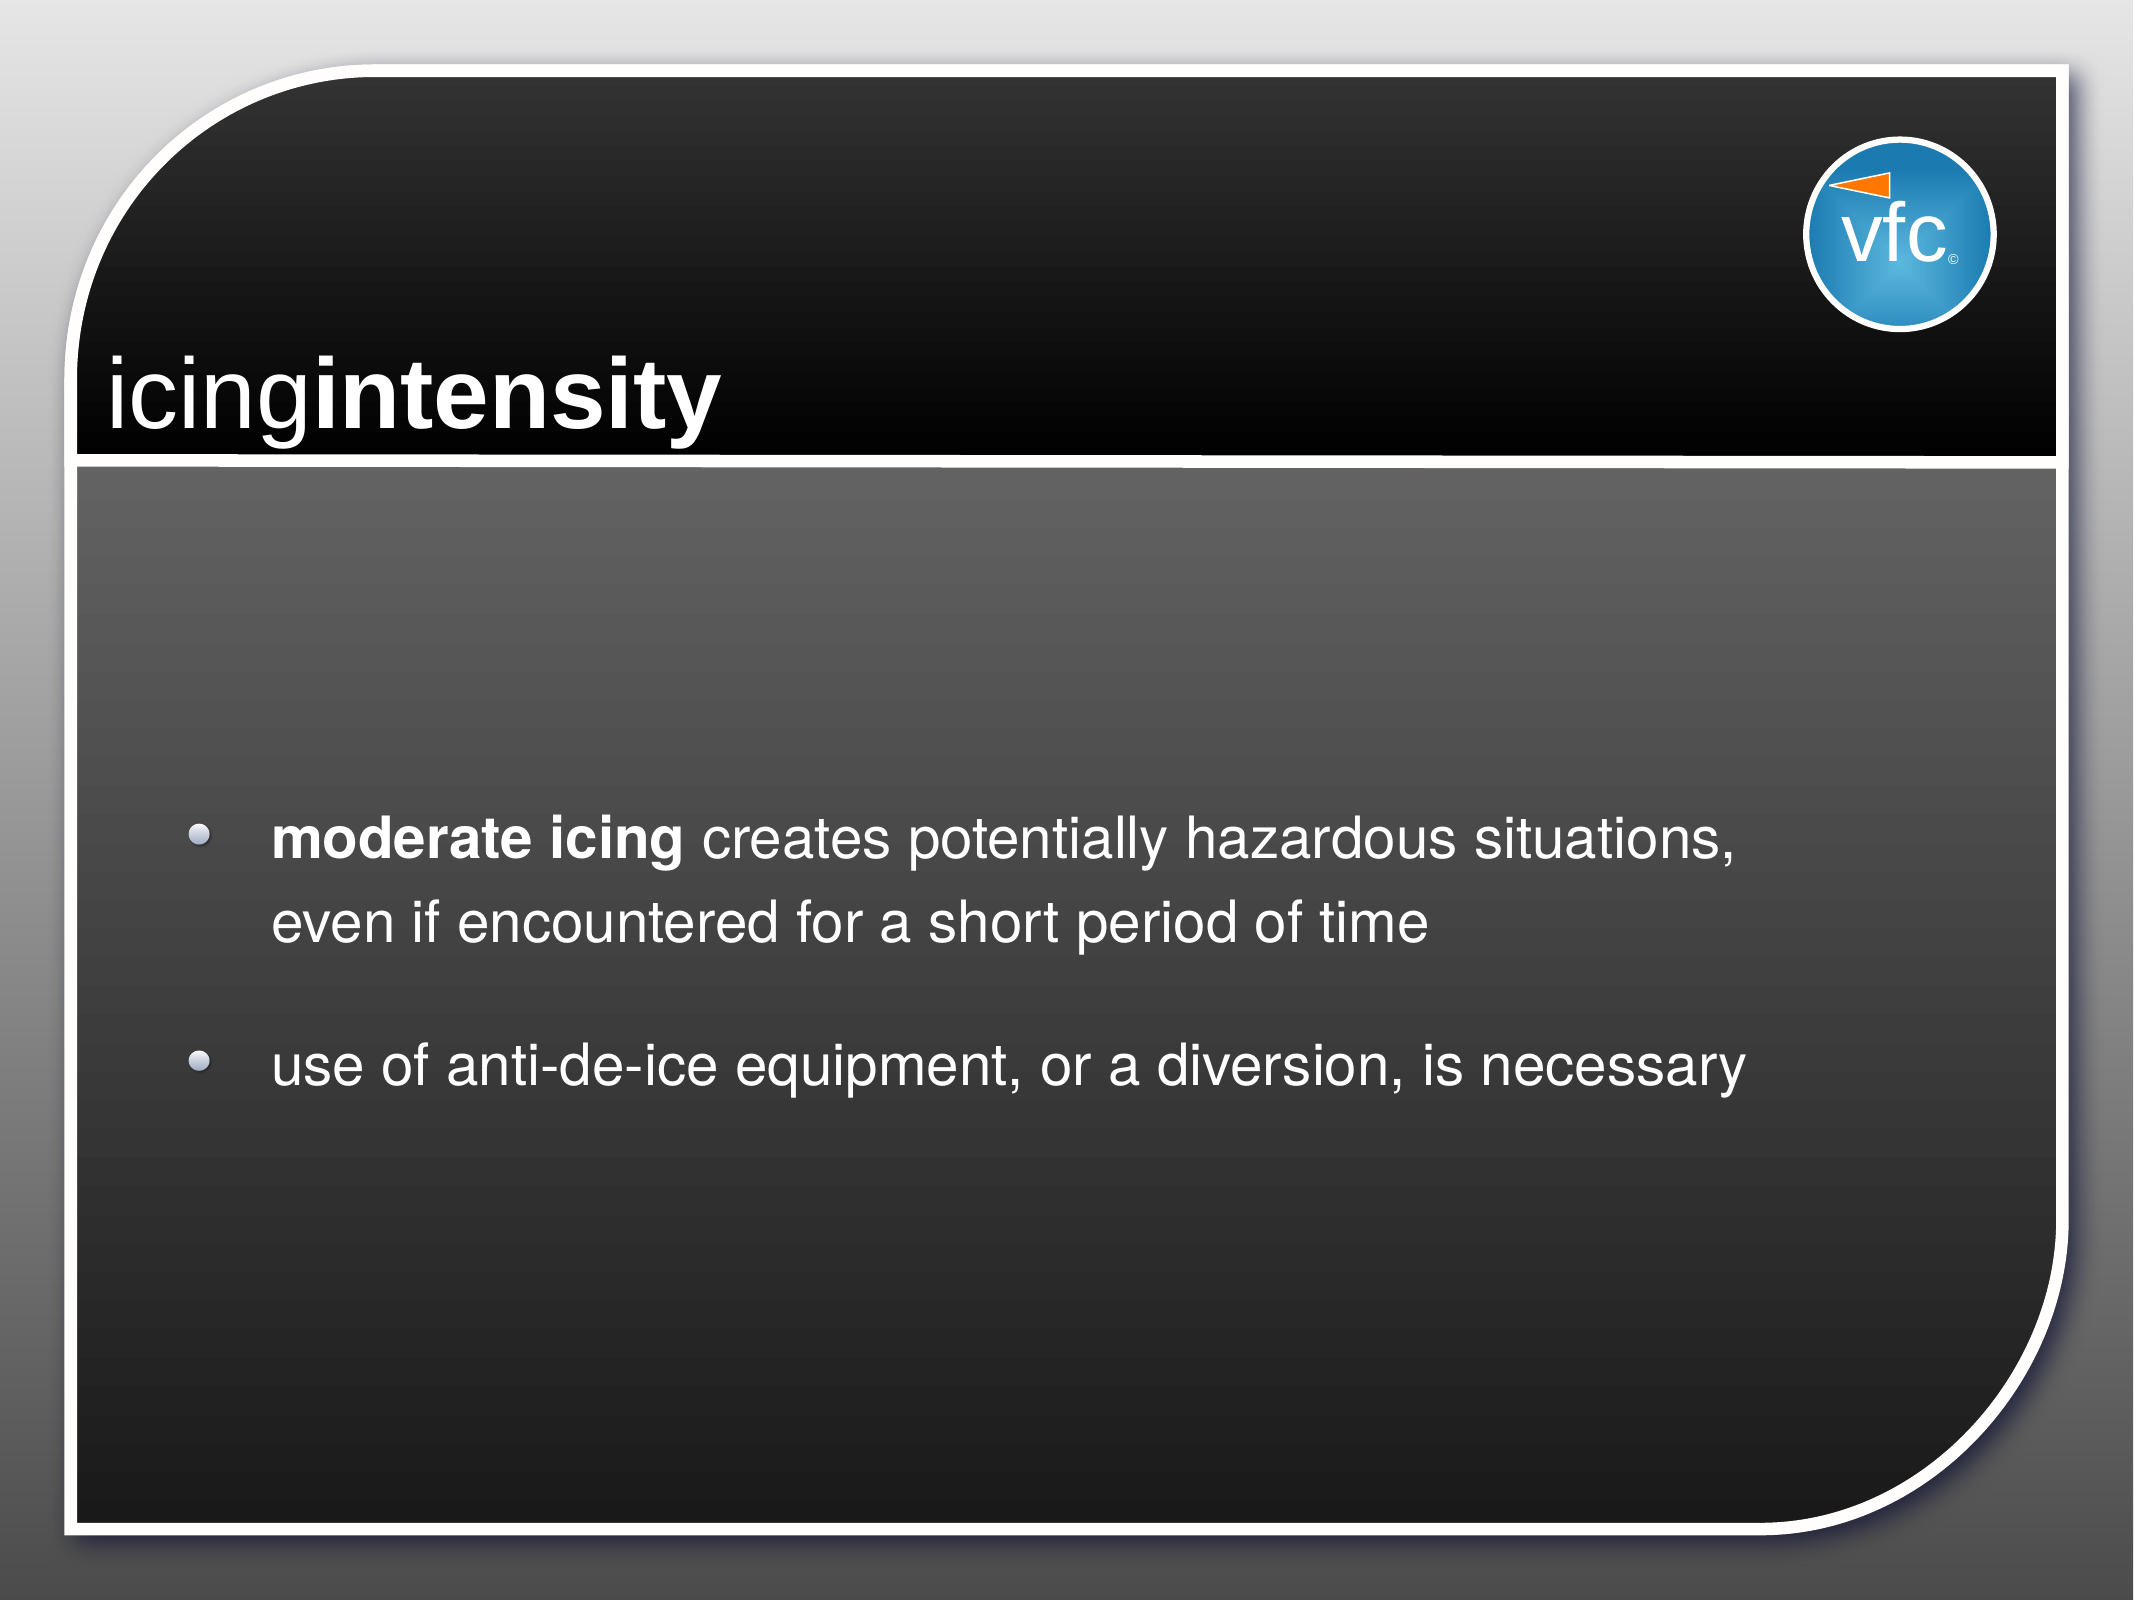

vfc©

# icingintensity
moderate icing creates potentially hazardous situations, even if encountered for a short period of time
use of anti-de-ice equipment, or a diversion, is necessary